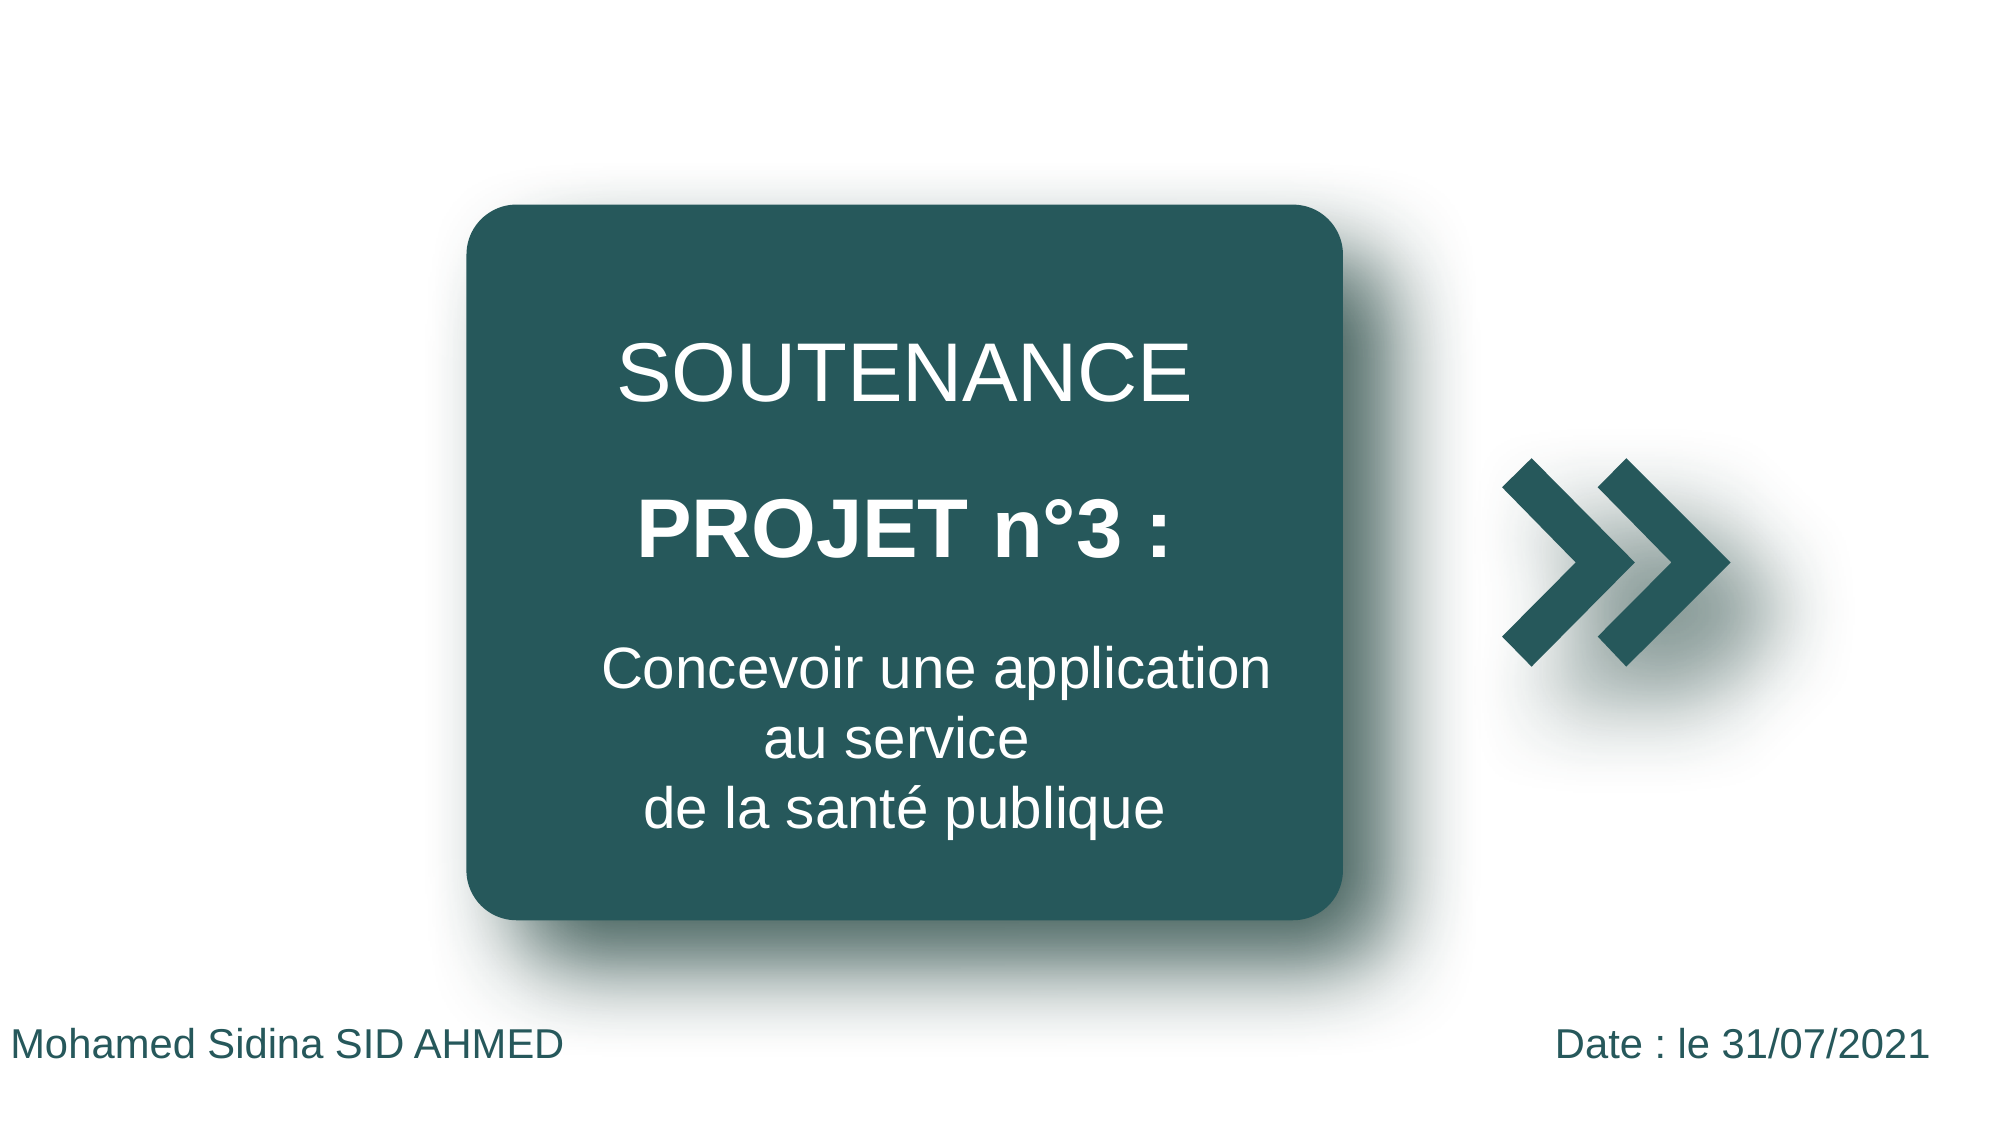

SOUTENANCE
PROJET n°3 :
     Concevoir une application
au service
de la santé publique

Mohamed Sidina SID AHMED
Date : le 31/07/2021
1